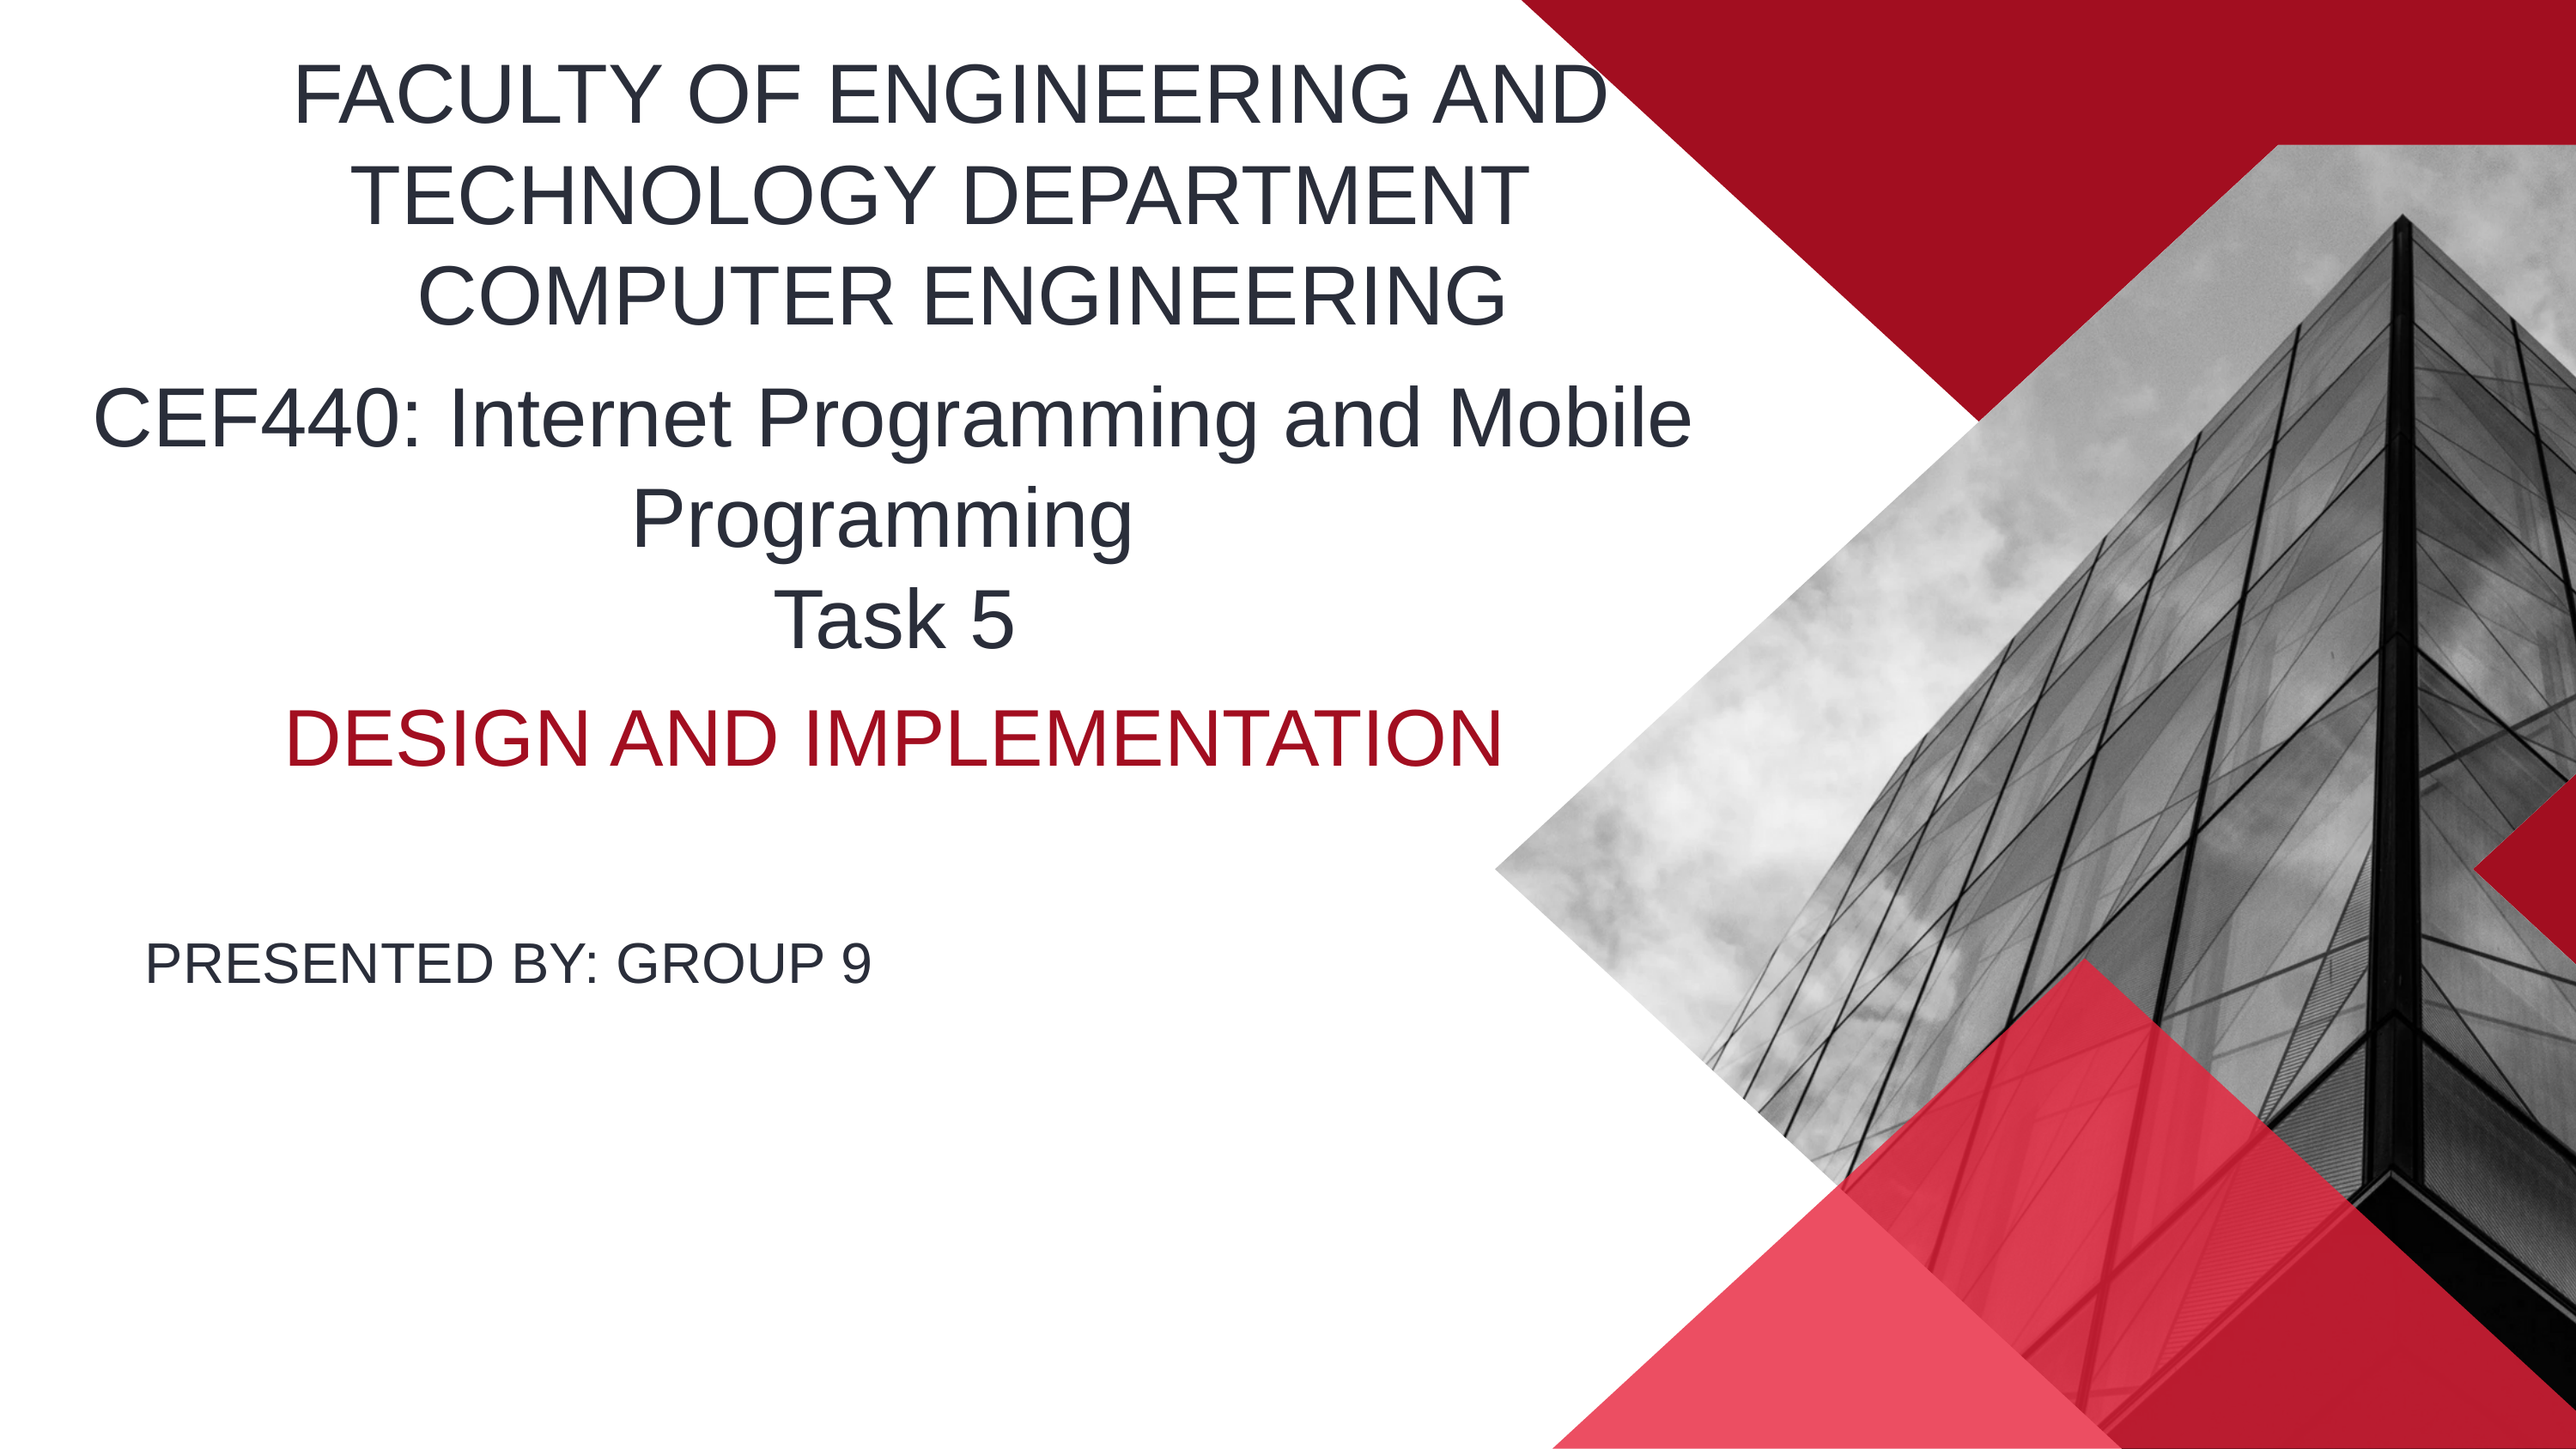

FACULTY OF ENGINEERING AND TECHNOLOGY DEPARTMENT
 COMPUTER ENGINEERING

CEF440: Internet Programming and Mobile Programming
Task 5
DESIGN AND IMPLEMENTATION
PRESENTED BY: GROUP 9